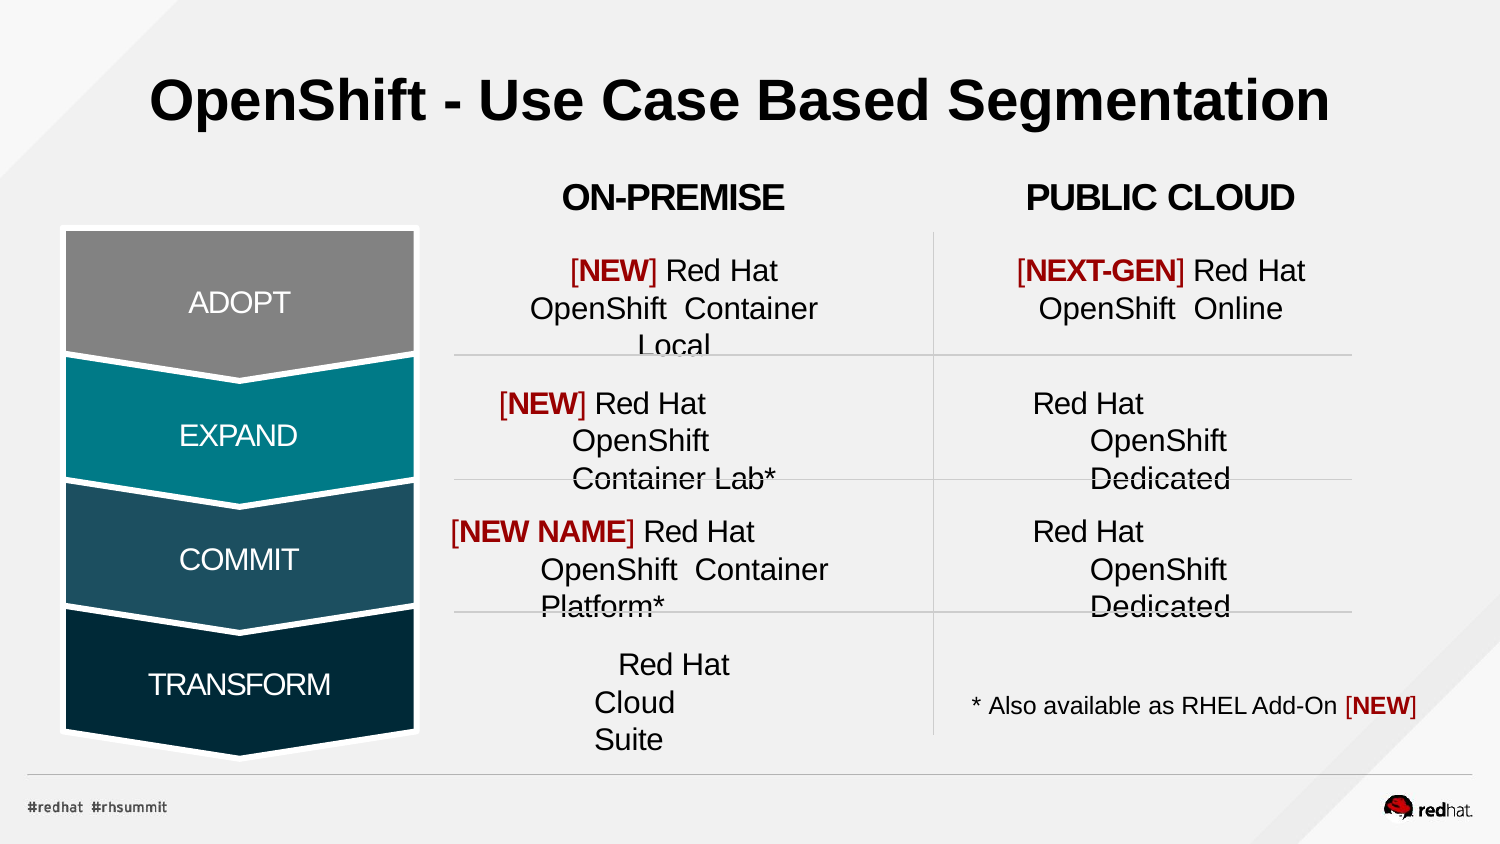

# OpenShift - Use Case Based Segmentation
ON-PREMISE
[NEW] Red Hat OpenShift  Container Local
PUBLIC CLOUD
[NEXT-GEN] Red Hat OpenShift  Online

ADOPT

[NEW] Red Hat OpenShift  Container Lab*
Red Hat OpenShift  Dedicated
EXPAND

[NEW NAME] Red Hat OpenShift  Container Platform*
Red Hat OpenShift  Dedicated
COMMIT

Red Hat  Cloud Suite
TRANSFORM
* Also available as RHEL Add-On [NEW]